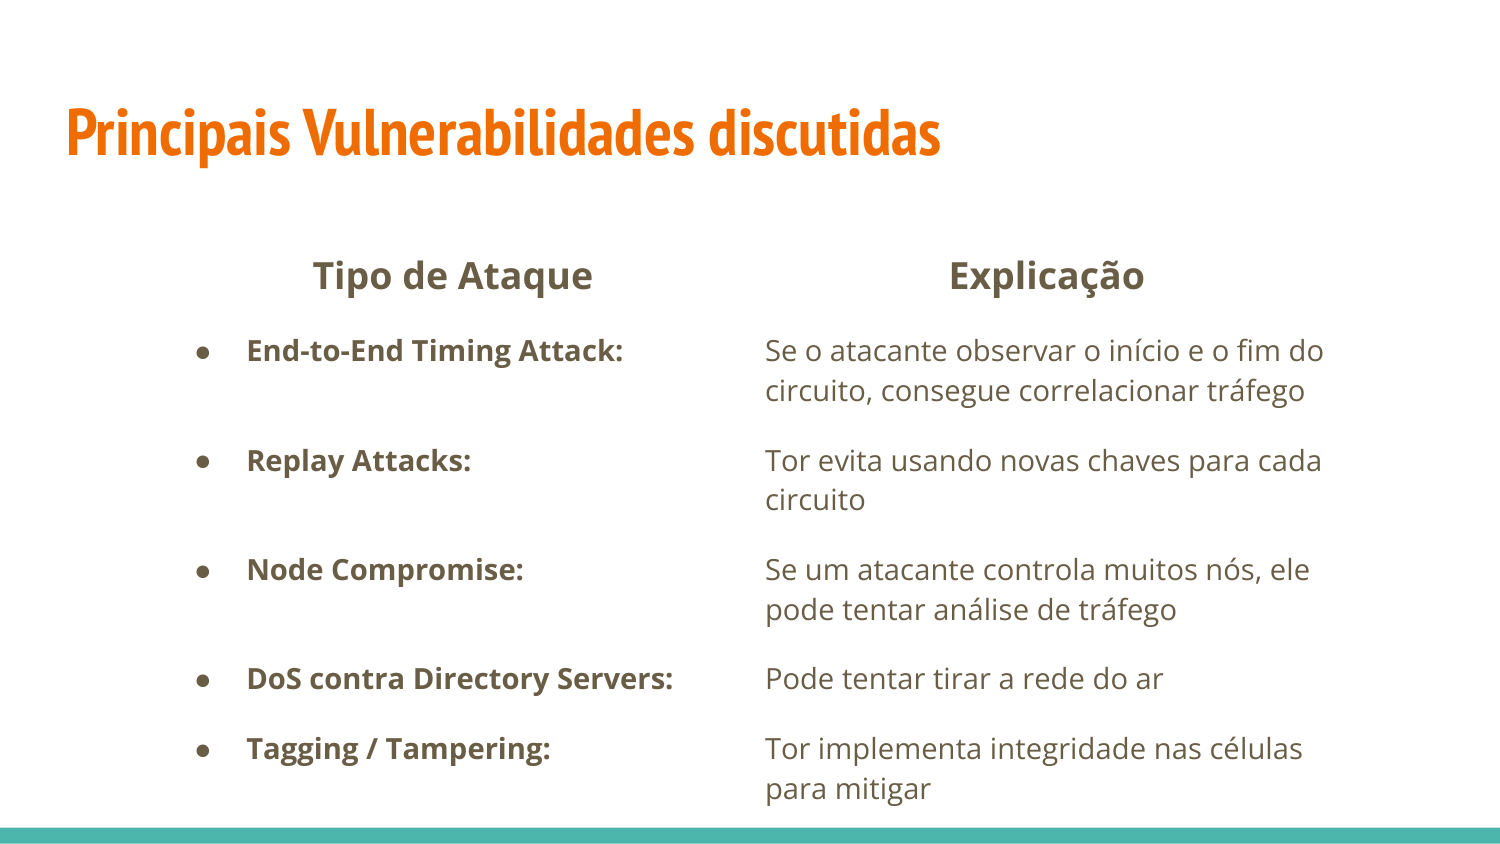

# Principais Vulnerabilidades discutidas
| Tipo de Ataque | Explicação |
| --- | --- |
| End-to-End Timing Attack: | Se o atacante observar o início e o fim do circuito, consegue correlacionar tráfego |
| Replay Attacks: | Tor evita usando novas chaves para cada circuito |
| Node Compromise: | Se um atacante controla muitos nós, ele pode tentar análise de tráfego |
| DoS contra Directory Servers: | Pode tentar tirar a rede do ar |
| Tagging / Tampering: | Tor implementa integridade nas células para mitigar |